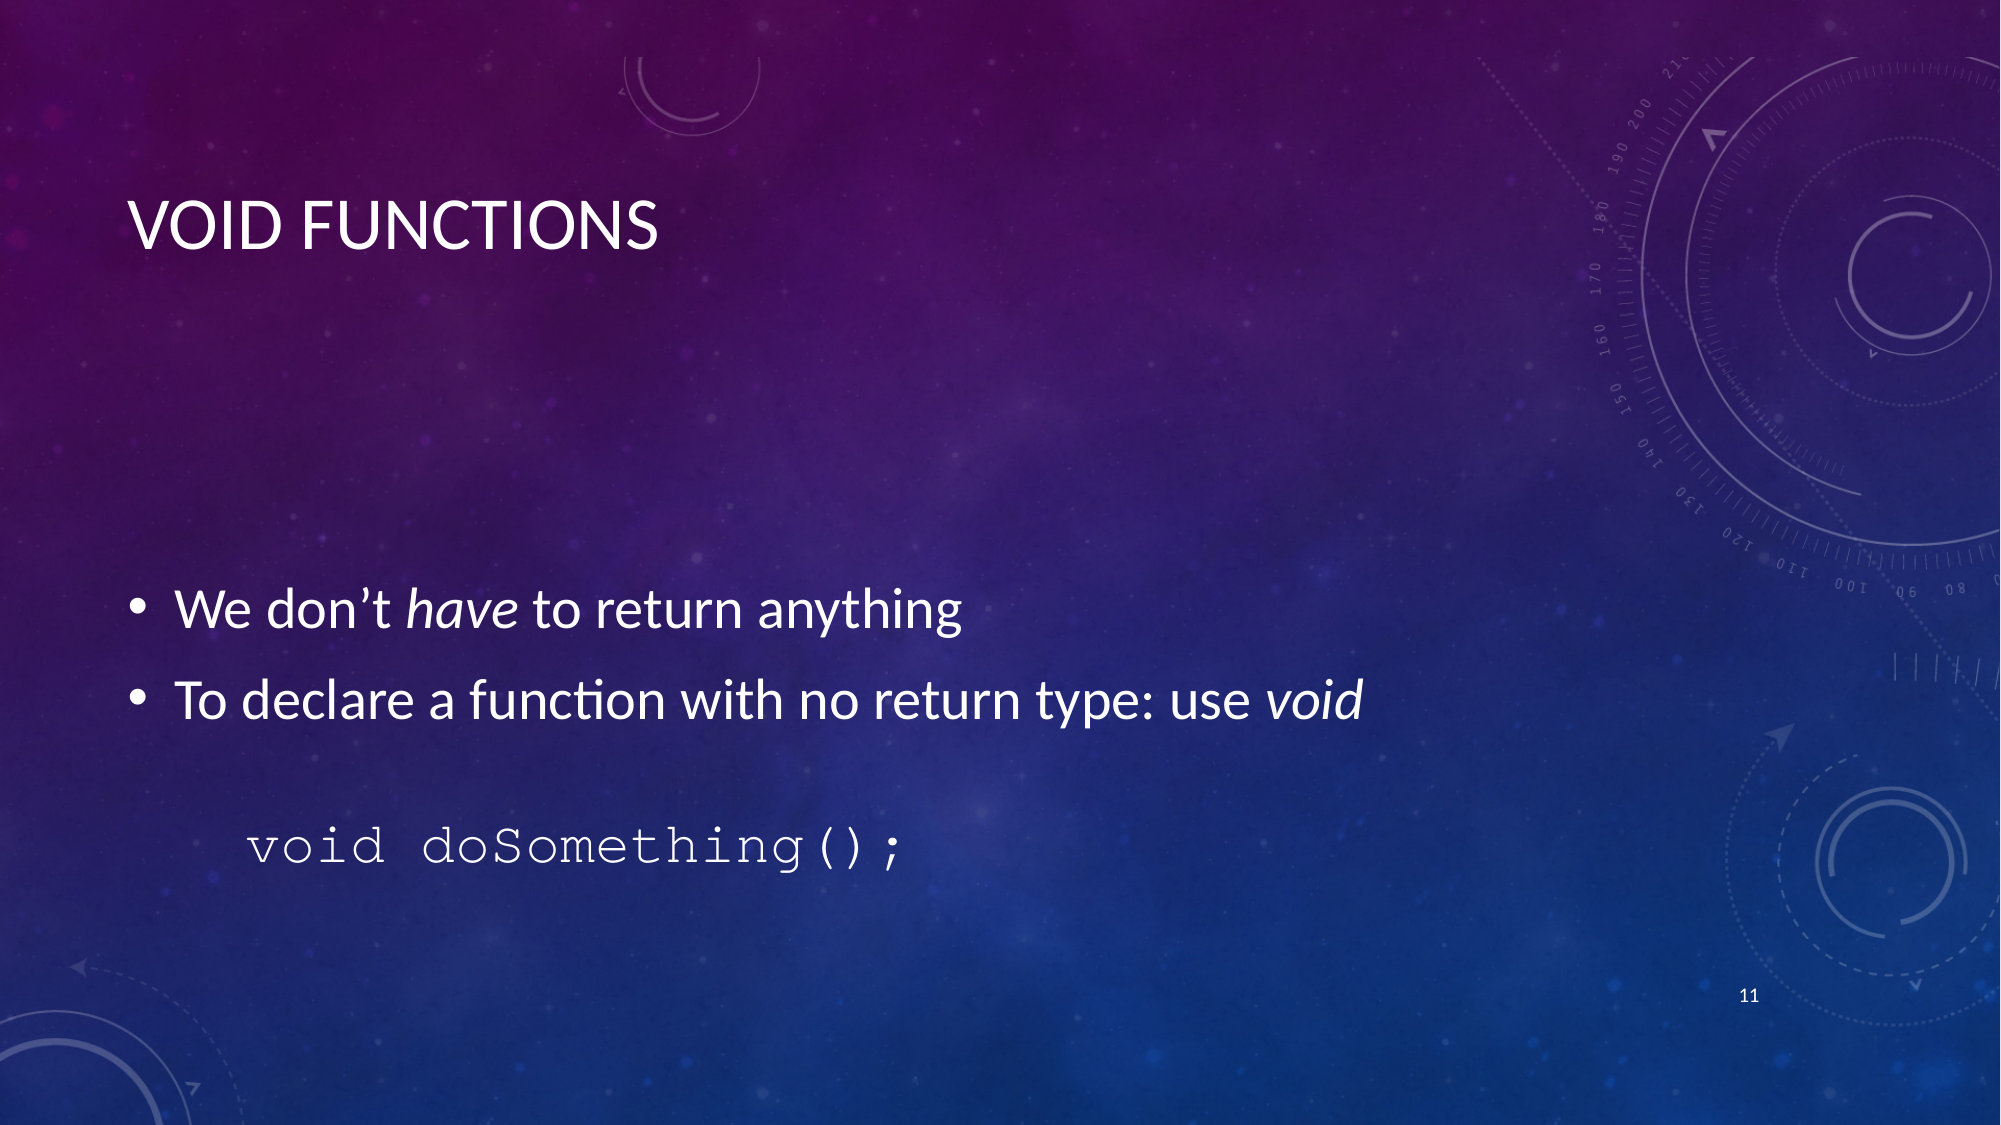

# VOID functions
We don’t have to return anything
To declare a function with no return type: use void
void doSomething();
11